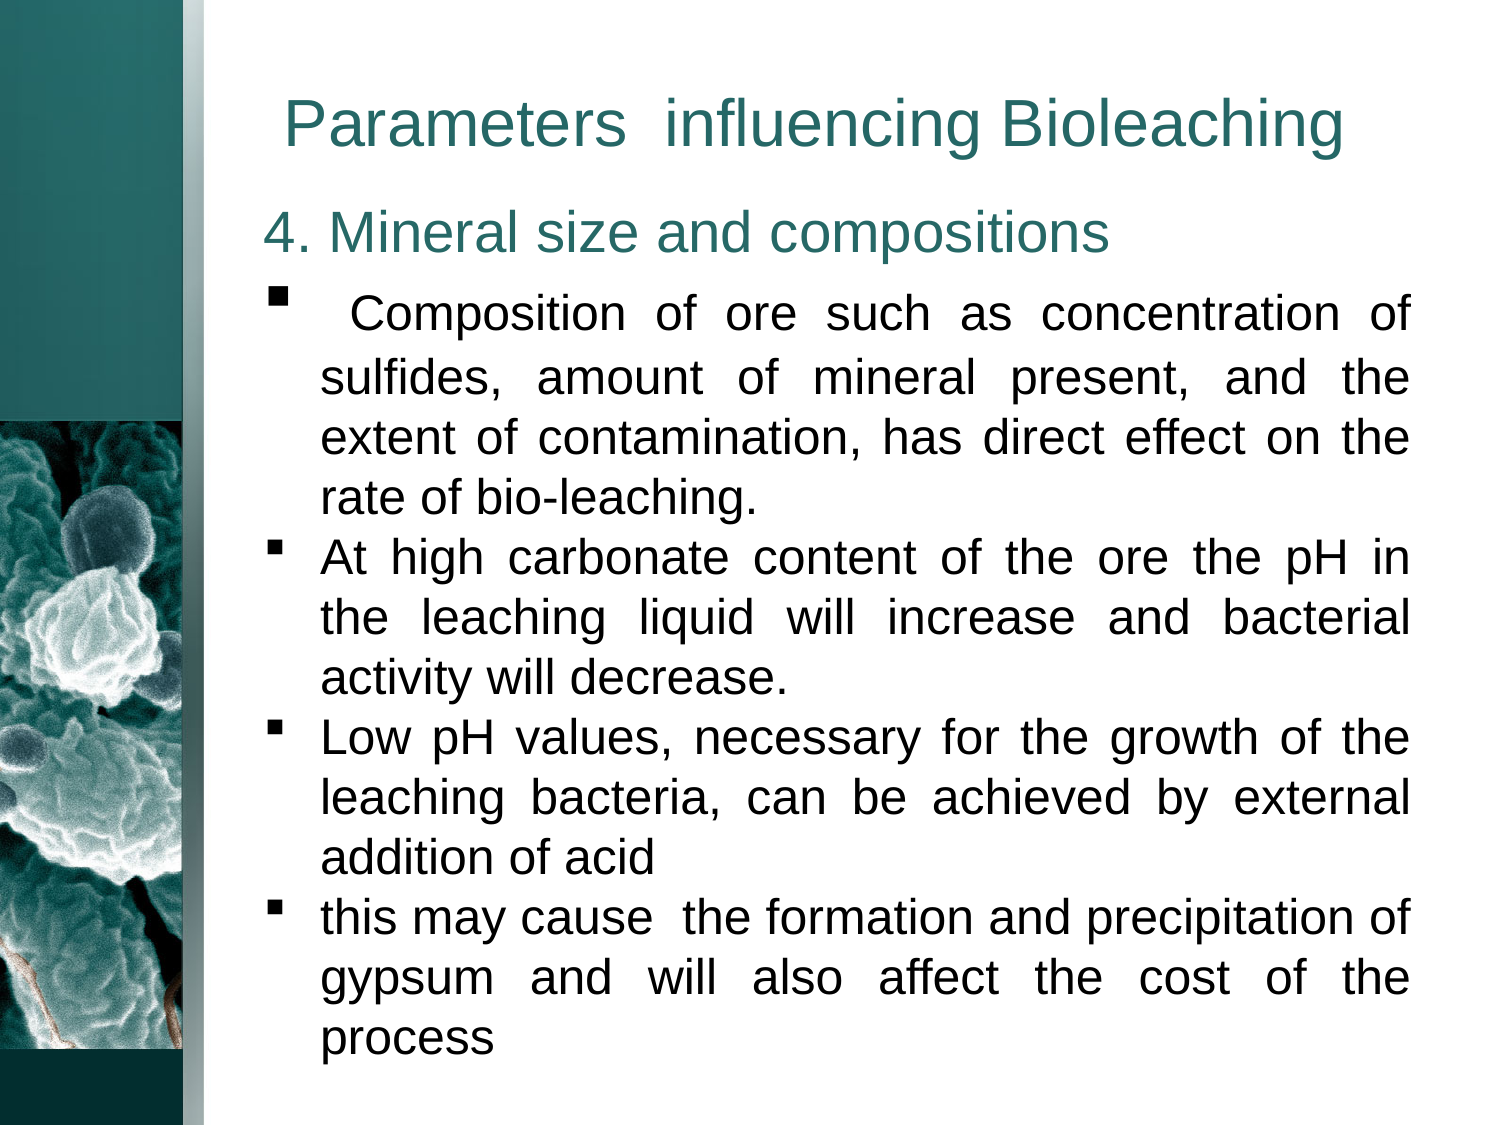

# Parameters  influencing Bioleaching
4. Mineral size and compositions
 Composition of ore such as concentration of sulfides, amount of mineral present, and the extent of contamination, has direct effect on the rate of bio-leaching.
At high carbonate content of the ore the pH in the leaching liquid will increase and bacterial activity will decrease.
Low pH values, necessary for the growth of the leaching bacteria, can be achieved by external addition of acid
this may cause  the formation and precipitation of gypsum and will also affect the cost of the process